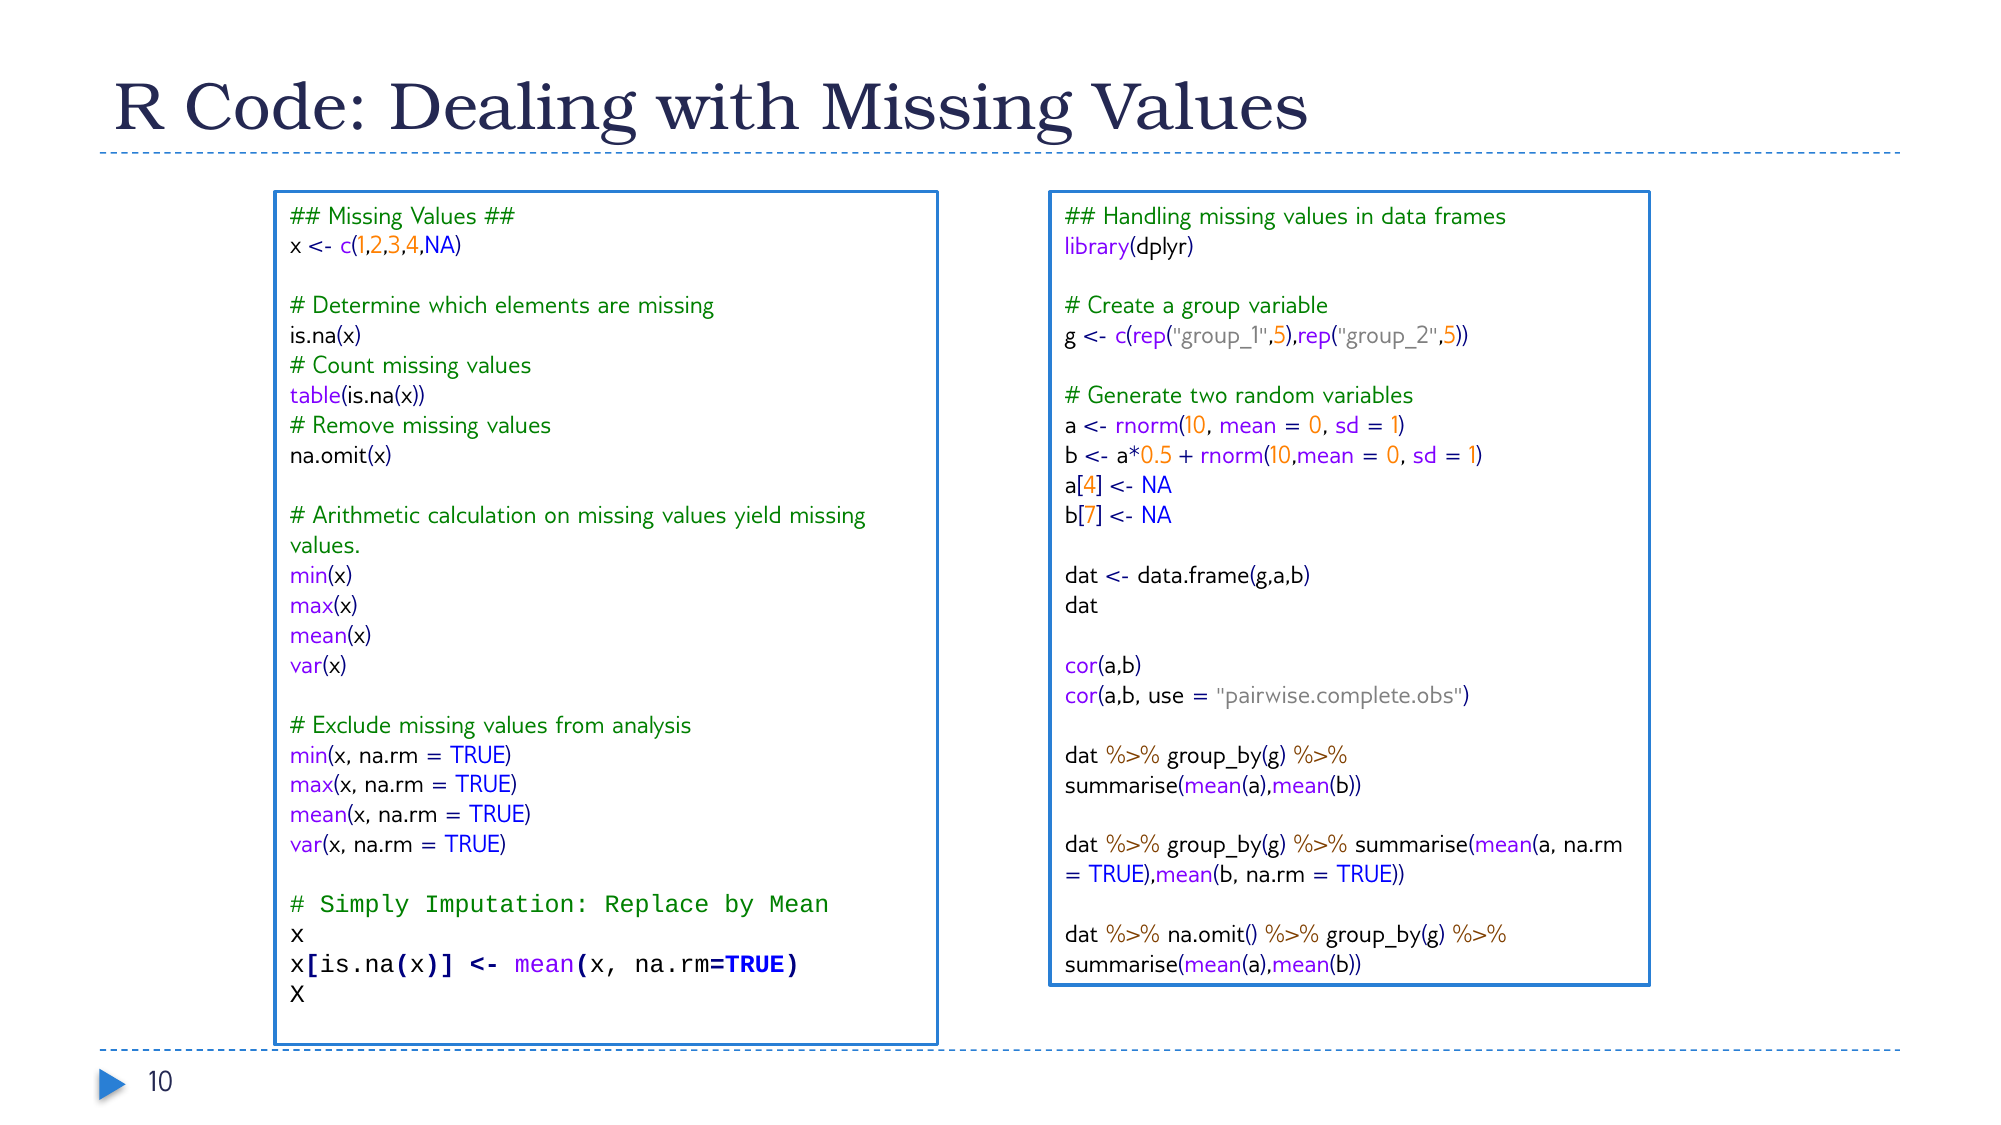

# R Code: Dealing with Missing Values
## Missing Values ##
x <- c(1,2,3,4,NA)

# Determine which elements are missing
is.na(x)
# Count missing values
table(is.na(x))
# Remove missing values
na.omit(x)

# Arithmetic calculation on missing values yield missing values.
min(x)
max(x)
mean(x)
var(x)

# Exclude missing values from analysis
min(x, na.rm = TRUE)
max(x, na.rm = TRUE)
mean(x, na.rm = TRUE)
var(x, na.rm = TRUE)

# Simply Imputation: Replace by Mean
x
x[is.na(x)] <- mean(x, na.rm=TRUE)
X

## Handling missing values in data frames
library(dplyr)

# Create a group variable
g <- c(rep("group_1",5),rep("group_2",5))

# Generate two random variables
a <- rnorm(10, mean = 0, sd = 1)
b <- a*0.5 + rnorm(10,mean = 0, sd = 1)
a[4] <- NA
b[7] <- NA

dat <- data.frame(g,a,b)
dat

cor(a,b)
cor(a,b, use = "pairwise.complete.obs")

dat %>% group_by(g) %>% summarise(mean(a),mean(b))

dat %>% group_by(g) %>% summarise(mean(a, na.rm = TRUE),mean(b, na.rm = TRUE))

dat %>% na.omit() %>% group_by(g) %>% summarise(mean(a),mean(b))
10